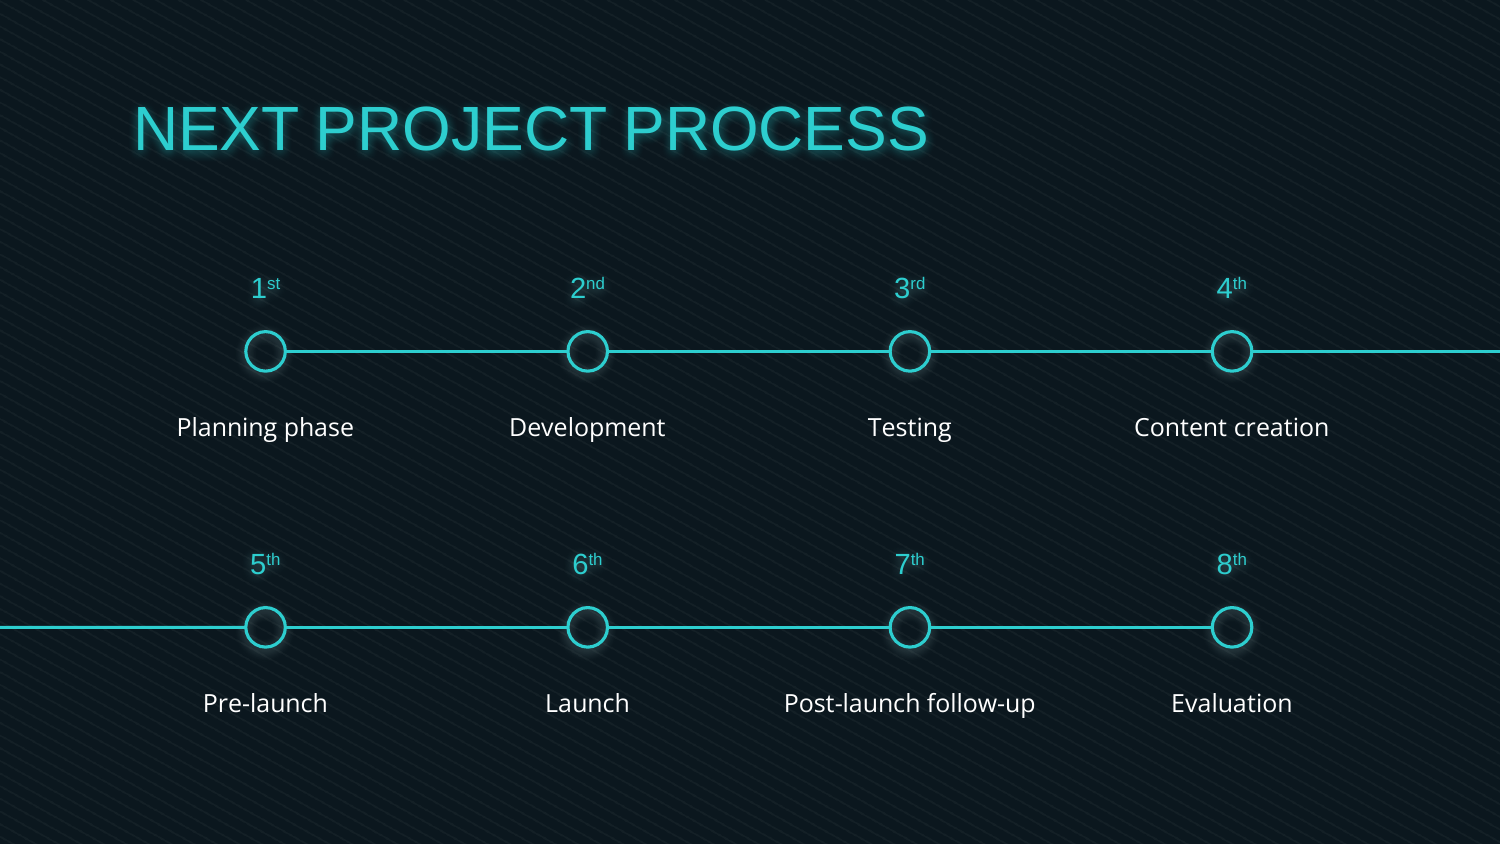

# NEXT PROJECT PROCESS
1st
2nd
3rd
4th

Planning phase
Development
Testing
Content creation
5th
6th
7th
8th

Pre-launch
Launch
Post-launch follow-up
Evaluation